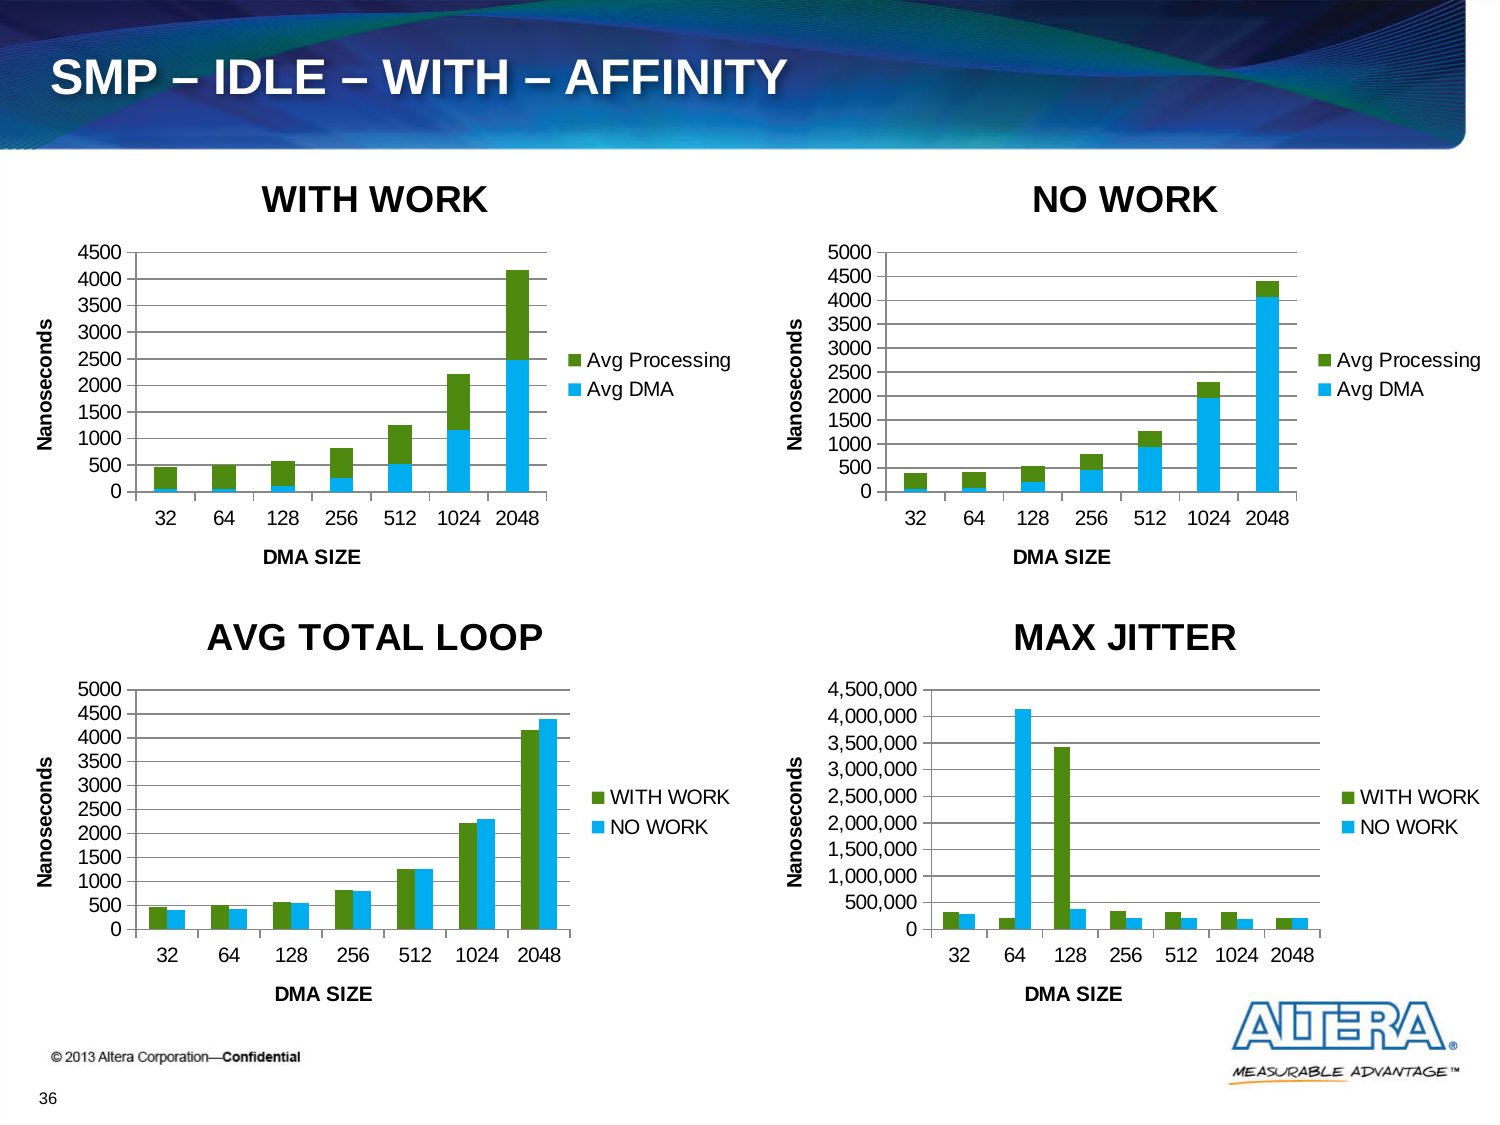

# SMP – IDLE – WITH – AFFINITY

### Chart: WITH WORK

| Category |  |  |
|---|---|---|
| 32 | 60.0 | 399.0 |
| 64 | 60.0 | 436.0 |
| 128 | 101.0 | 472.0 |
| 256 | 251.0 | 576.0 |
| 512 | 528.0 | 737.0 |
| 1024 | 1165.0 | 1059.0 |
| 2048 | 2475.0 | 1695.0 |

### Chart: NO WORK

| Category |  |  |
|---|---|---|
| 32 | 60.0 | 343.0 |
| 64 | 79.0 | 341.0 |
| 128 | 207.0 | 340.0 |
| 256 | 458.0 | 339.0 |
| 512 | 929.0 | 339.0 |
| 1024 | 1956.0 | 339.0 |
| 2048 | 4061.0 | 340.0 |

### Chart: AVG TOTAL LOOP

| Category |  |  |
|---|---|---|
| 32 | 459.0 | 403.0 |
| 64 | 497.0 | 421.0 |
| 128 | 574.0 | 547.0 |
| 256 | 827.0 | 798.0 |
| 512 | 1266.0 | 1268.0 |
| 1024 | 2224.0 | 2296.0 |
| 2048 | 4170.0 | 4401.0 |

### Chart: MAX JITTER

| Category |  |  |
|---|---|---|
| 32 | 321310.0 | 291350.0 |
| 64 | 218190.0 | 4144075.0 |
| 128 | 3428805.0 | 373830.0 |
| 256 | 342220.0 | 216775.0 |
| 512 | 326960.0 | 205560.0 |
| 1024 | 320745.0 | 202900.0 |
| 2048 | 205960.0 | 211925.0 |
36